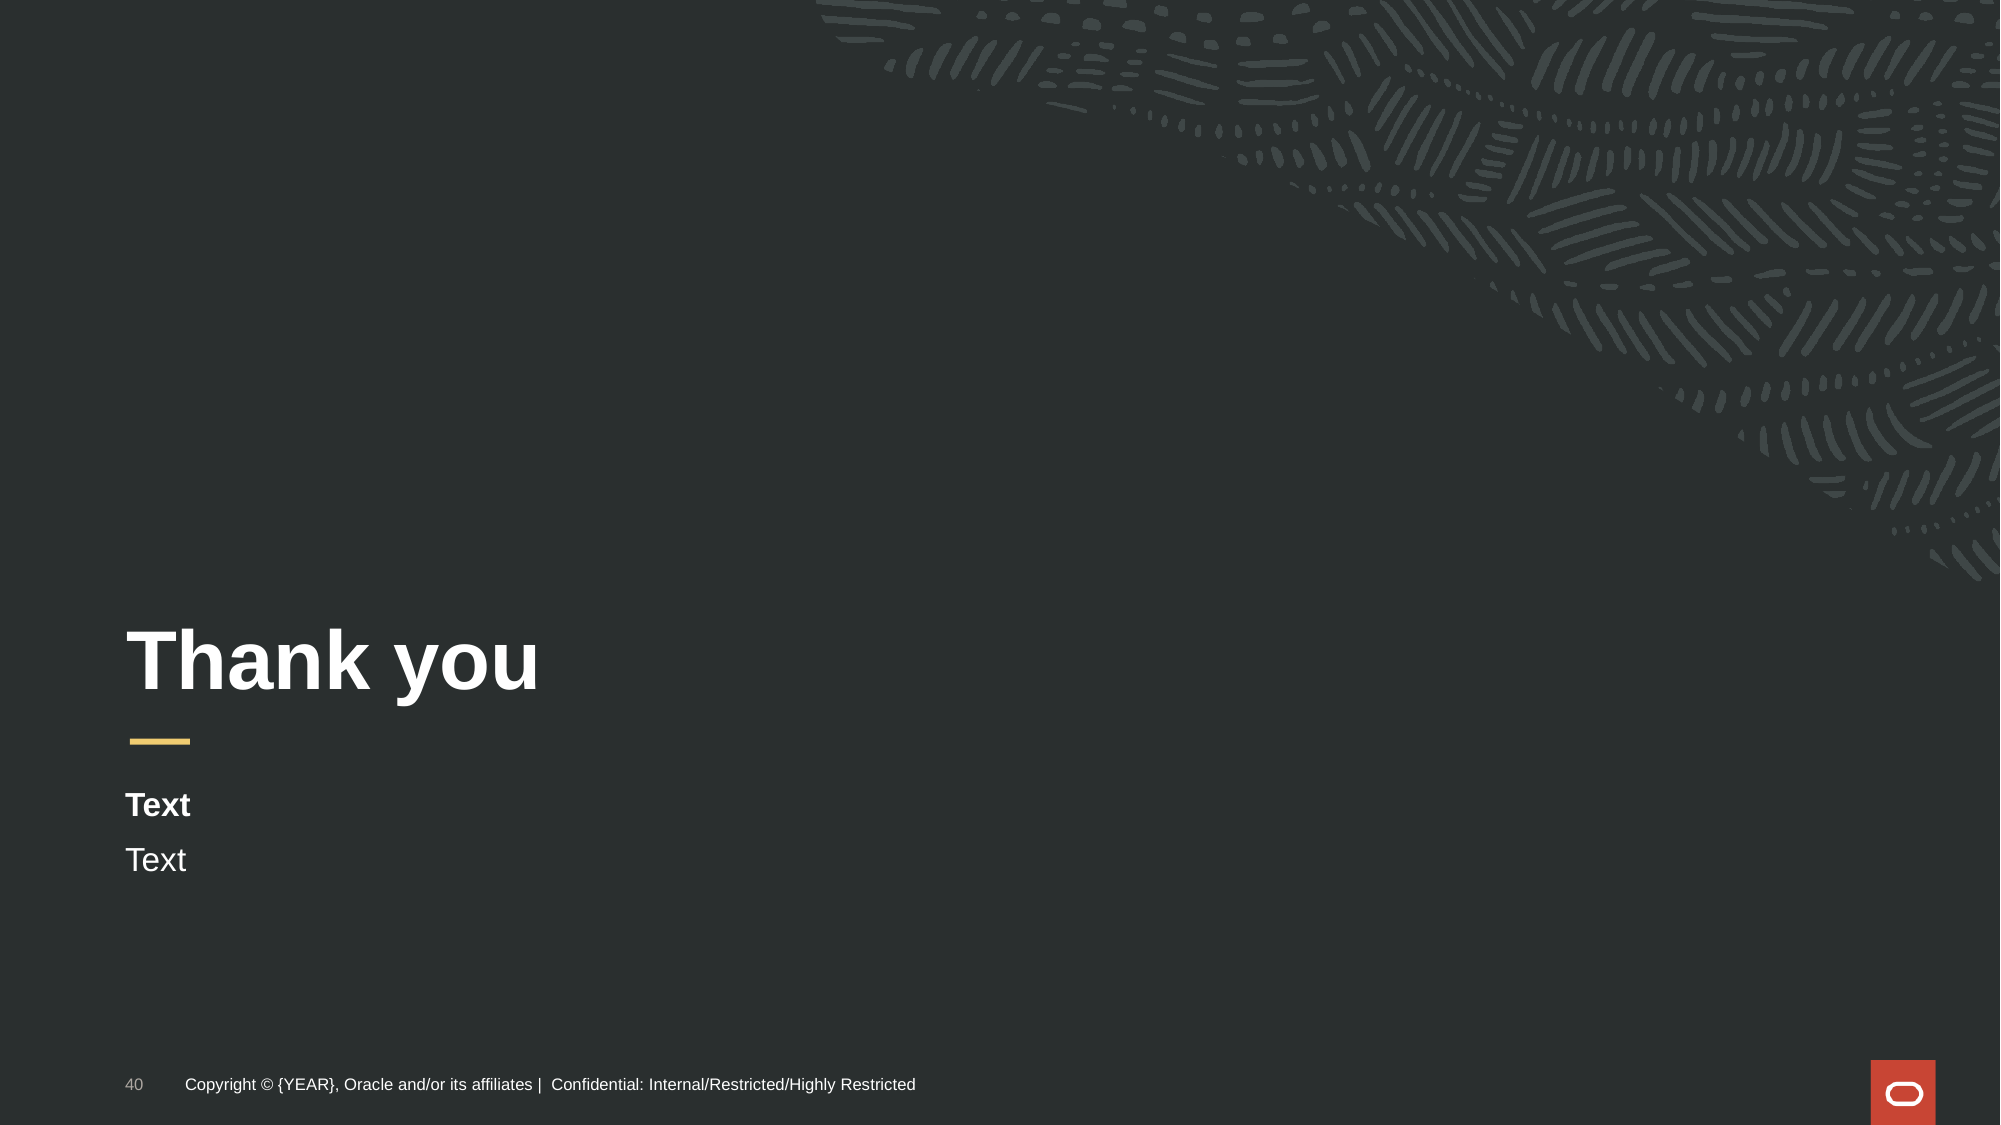

# Thank you
Text
Text
40
Copyright © {YEAR}, Oracle and/or its affiliates |  Confidential: Internal/Restricted/Highly Restricted